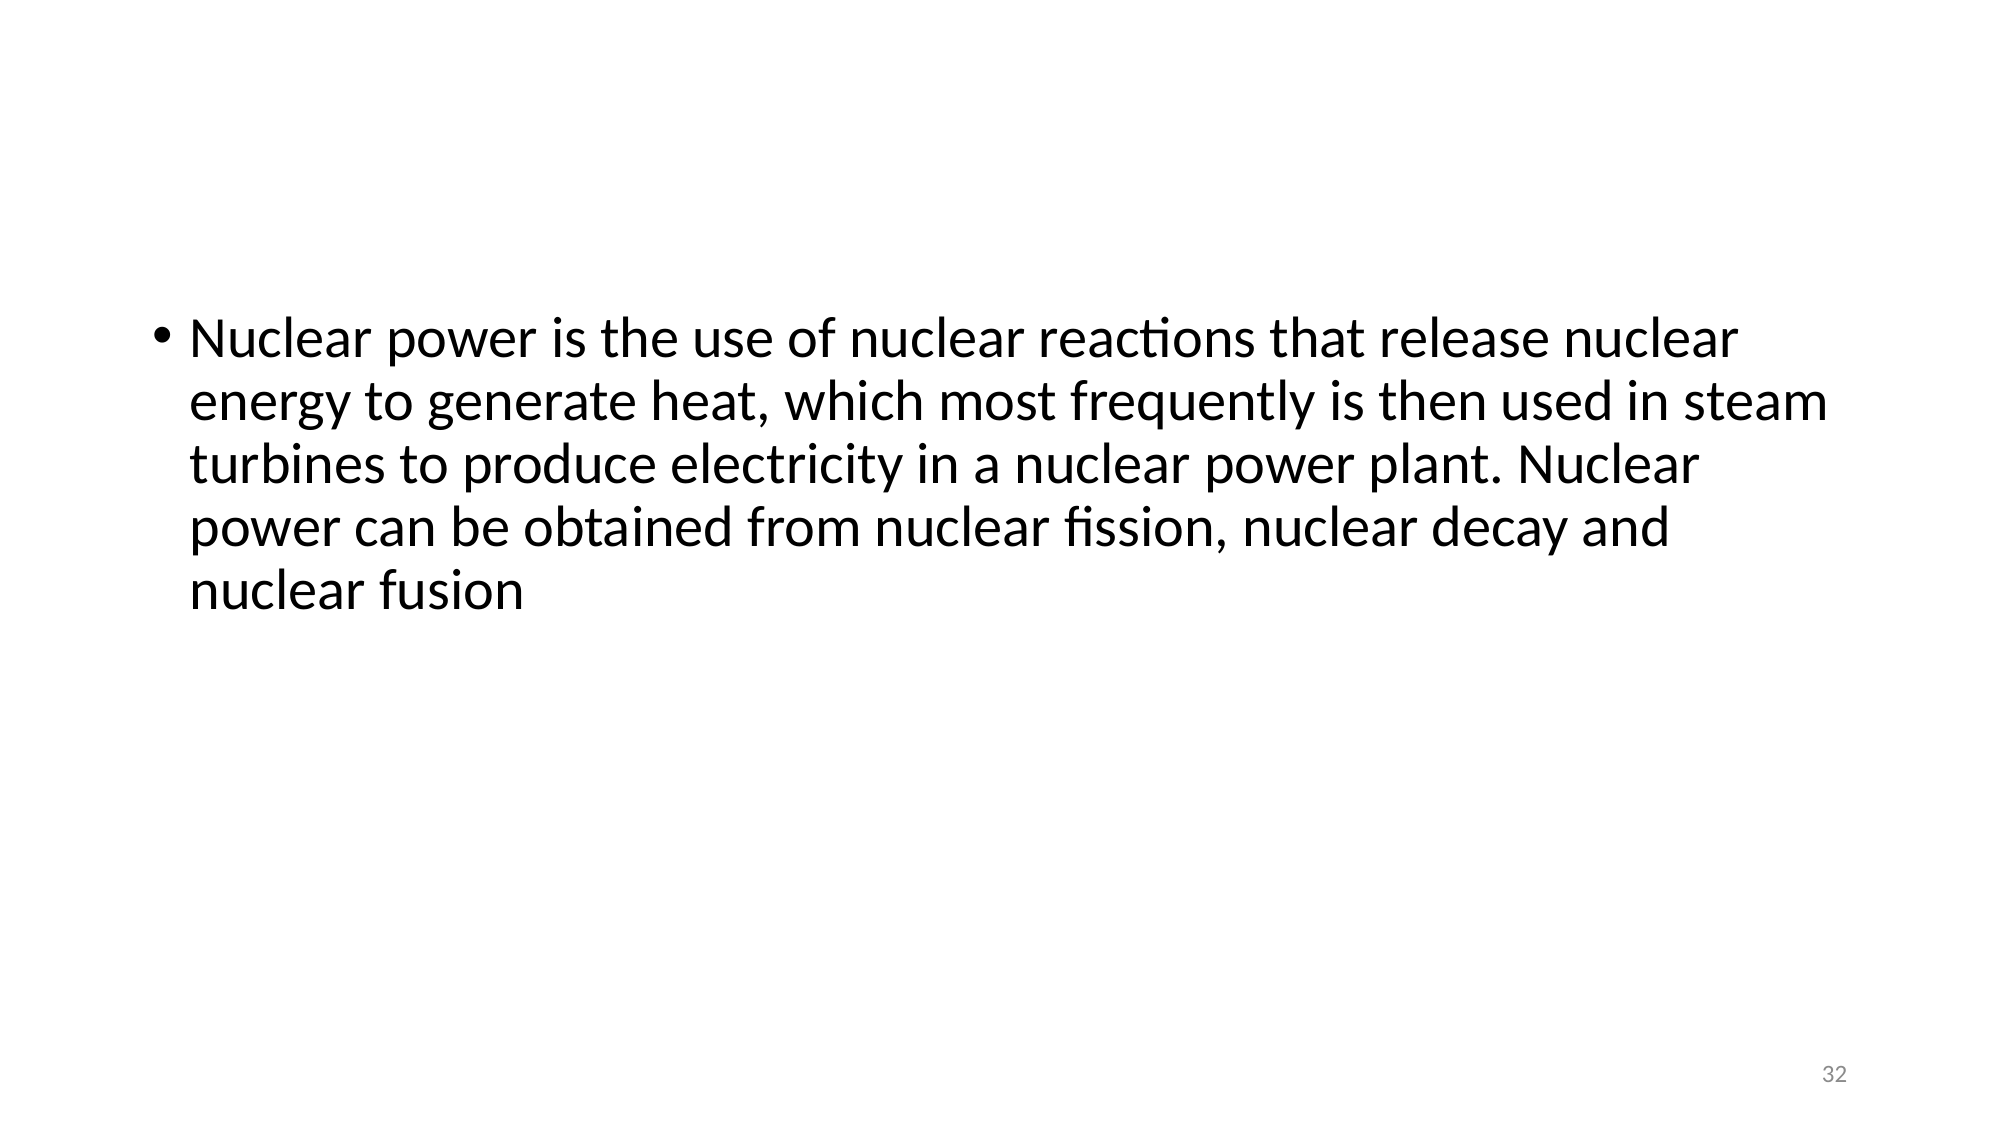

#
Nuclear power is the use of nuclear reactions that release nuclear energy to generate heat, which most frequently is then used in steam turbines to produce electricity in a nuclear power plant. Nuclear power can be obtained from nuclear fission, nuclear decay and nuclear fusion
32